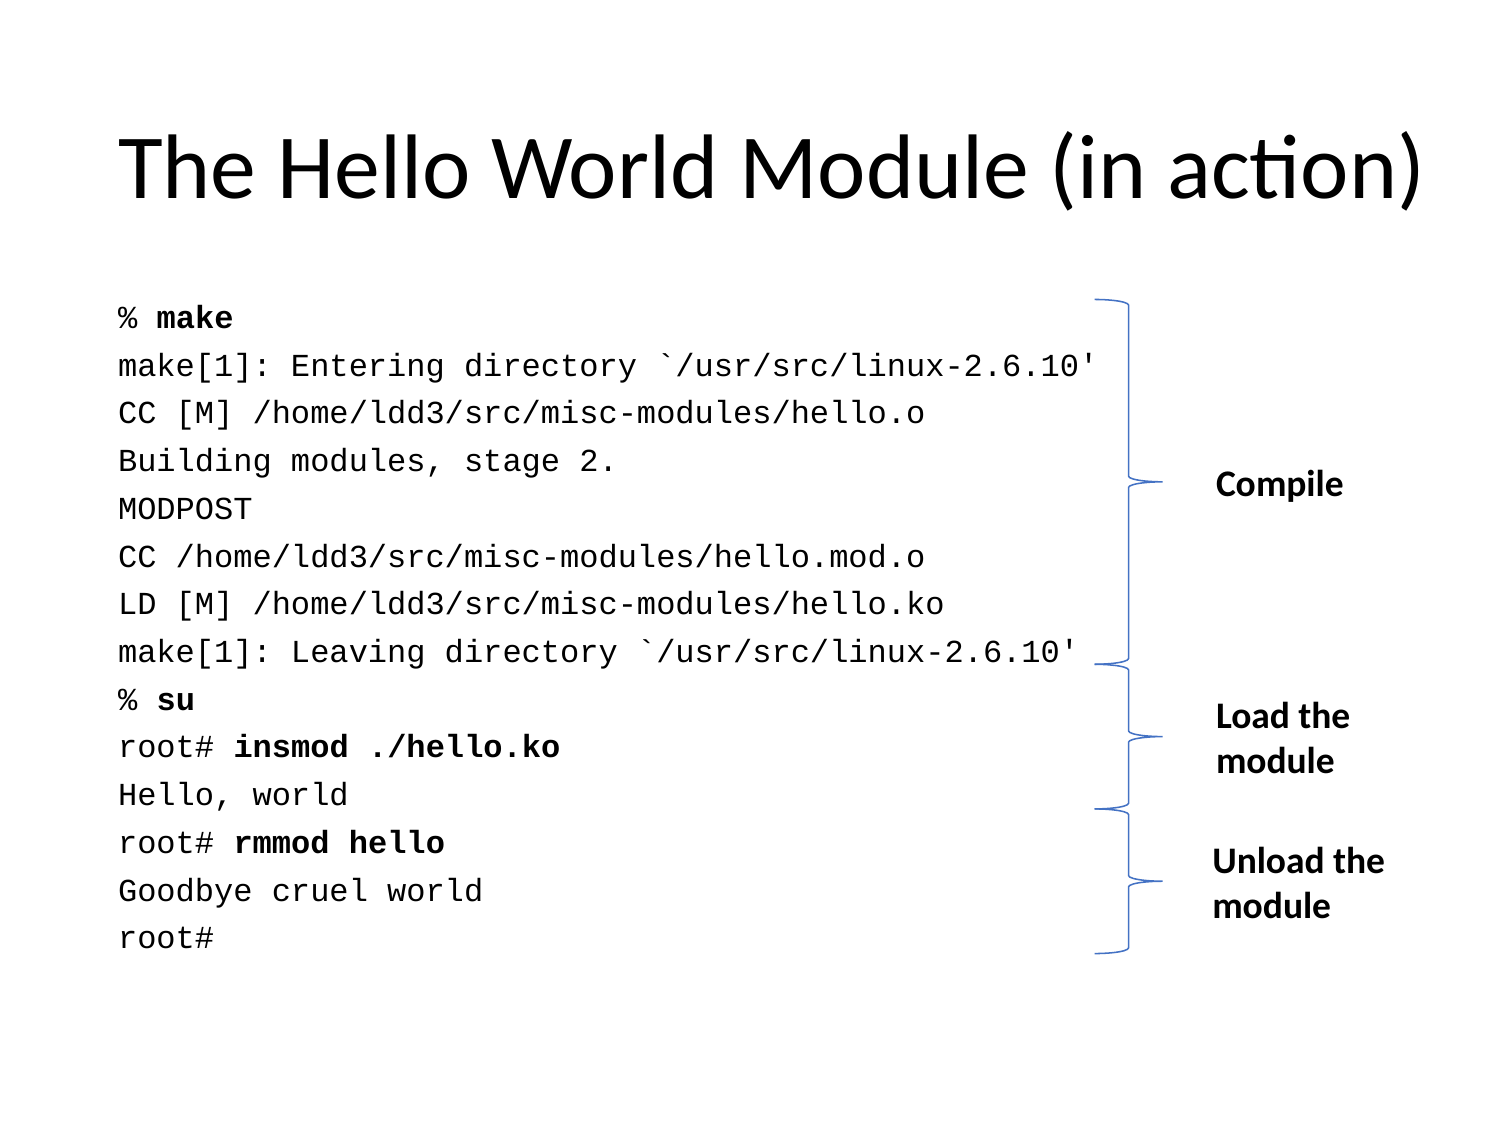

# The Hello World Module (in action)
% make
make[1]: Entering directory `/usr/src/linux-2.6.10'
CC [M] /home/ldd3/src/misc-modules/hello.o
Building modules, stage 2.
MODPOST
CC /home/ldd3/src/misc-modules/hello.mod.o
LD [M] /home/ldd3/src/misc-modules/hello.ko
make[1]: Leaving directory `/usr/src/linux-2.6.10'
% su
root# insmod ./hello.ko
Hello, world
root# rmmod hello
Goodbye cruel world
root#

Compile

Load the
module

Unload the
module